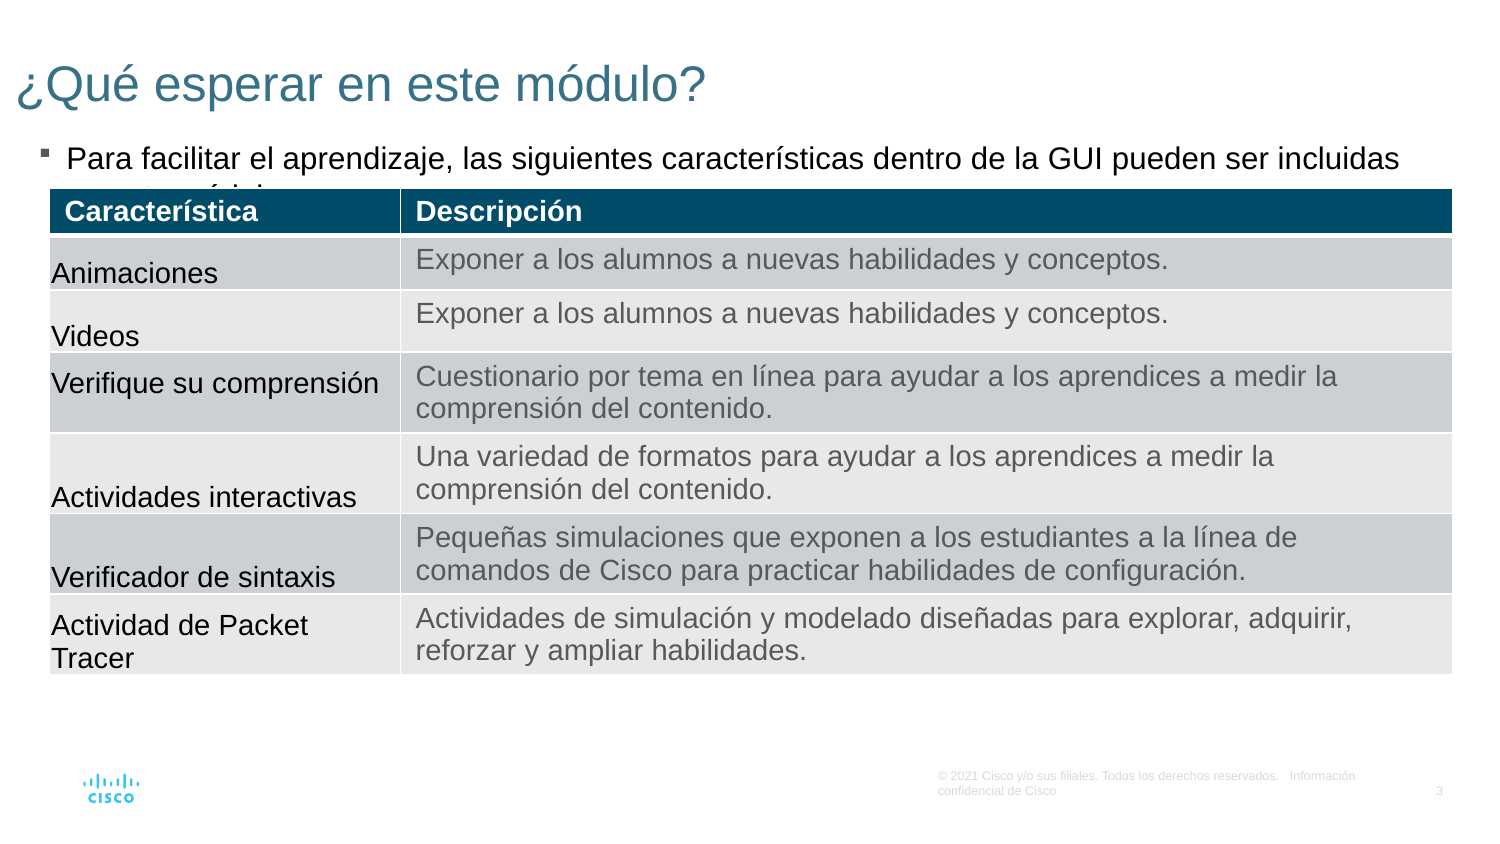

# ¿Qué esperar en este módulo?
Para facilitar el aprendizaje, las siguientes características dentro de la GUI pueden ser incluidas en este módulo:

| Característica | Descripción |
| --- | --- |
| Animaciones | Exponer a los alumnos a nuevas habilidades y conceptos. |
| Videos | Exponer a los alumnos a nuevas habilidades y conceptos. |
| Verifique su comprensión | Cuestionario por tema en línea para ayudar a los aprendices a medir la comprensión del contenido. |
| Actividades interactivas | Una variedad de formatos para ayudar a los aprendices a medir la comprensión del contenido. |
| Verificador de sintaxis | Pequeñas simulaciones que exponen a los estudiantes a la línea de comandos de Cisco para practicar habilidades de configuración. |
| Actividad de Packet Tracer | Actividades de simulación y modelado diseñadas para explorar, adquirir, reforzar y ampliar habilidades. |